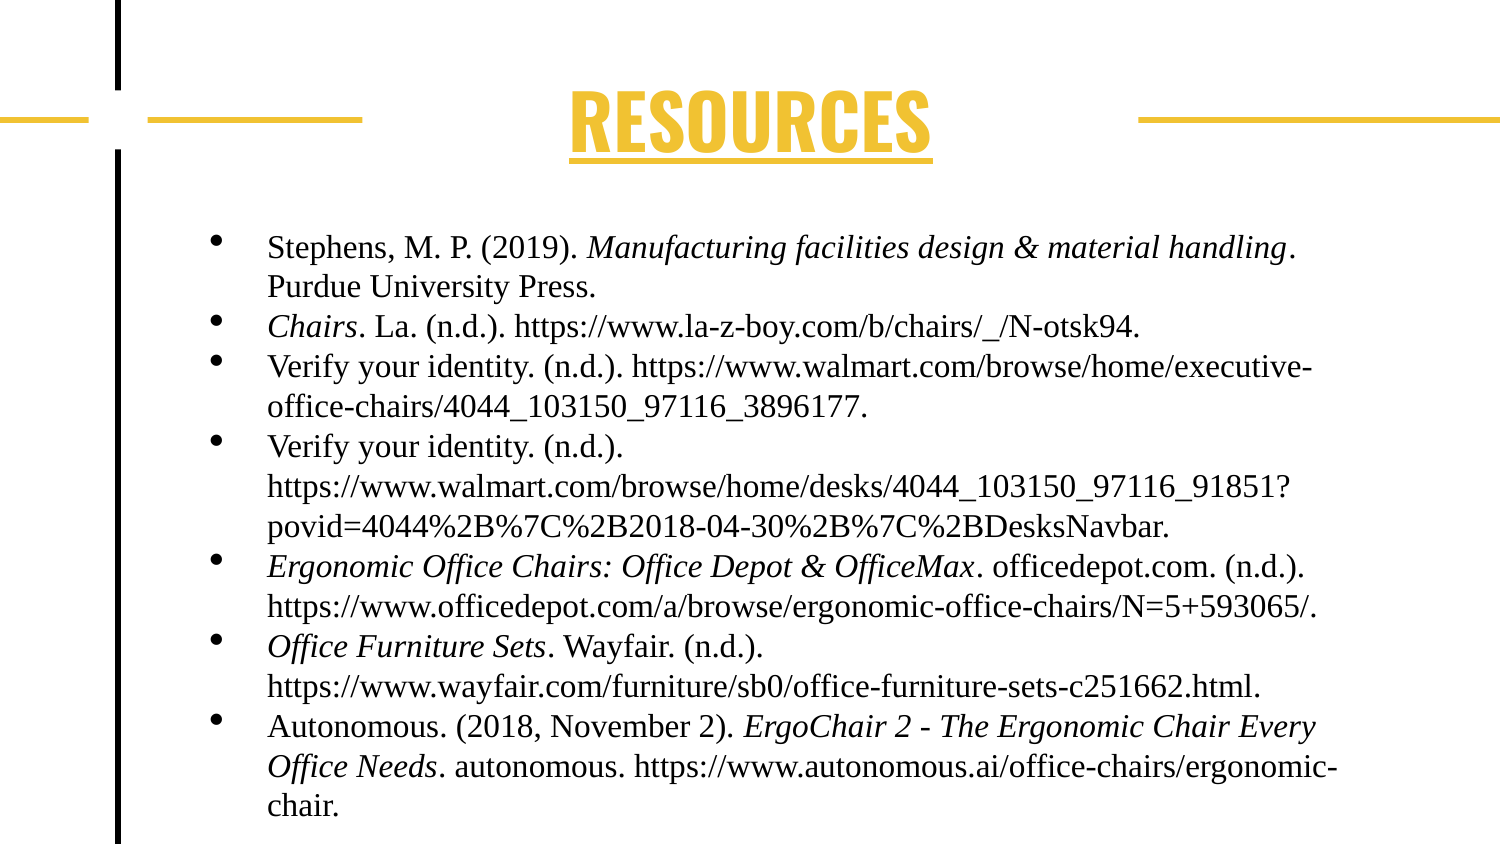

# RESOURCES

Stephens, M. P. (2019). Manufacturing facilities design & material handling. Purdue University Press.
Chairs. La. (n.d.). https://www.la-z-boy.com/b/chairs/_/N-otsk94.
Verify your identity. (n.d.). https://www.walmart.com/browse/home/executive-office-chairs/4044_103150_97116_3896177.
Verify your identity. (n.d.). https://www.walmart.com/browse/home/desks/4044_103150_97116_91851?povid=4044%2B%7C%2B2018-04-30%2B%7C%2BDesksNavbar.
Ergonomic Office Chairs: Office Depot & OfficeMax. officedepot.com. (n.d.). https://www.officedepot.com/a/browse/ergonomic-office-chairs/N=5+593065/.
Office Furniture Sets. Wayfair. (n.d.). https://www.wayfair.com/furniture/sb0/office-furniture-sets-c251662.html.
Autonomous. (2018, November 2). ErgoChair 2 - The Ergonomic Chair Every Office Needs. autonomous. https://www.autonomous.ai/office-chairs/ergonomic-chair.